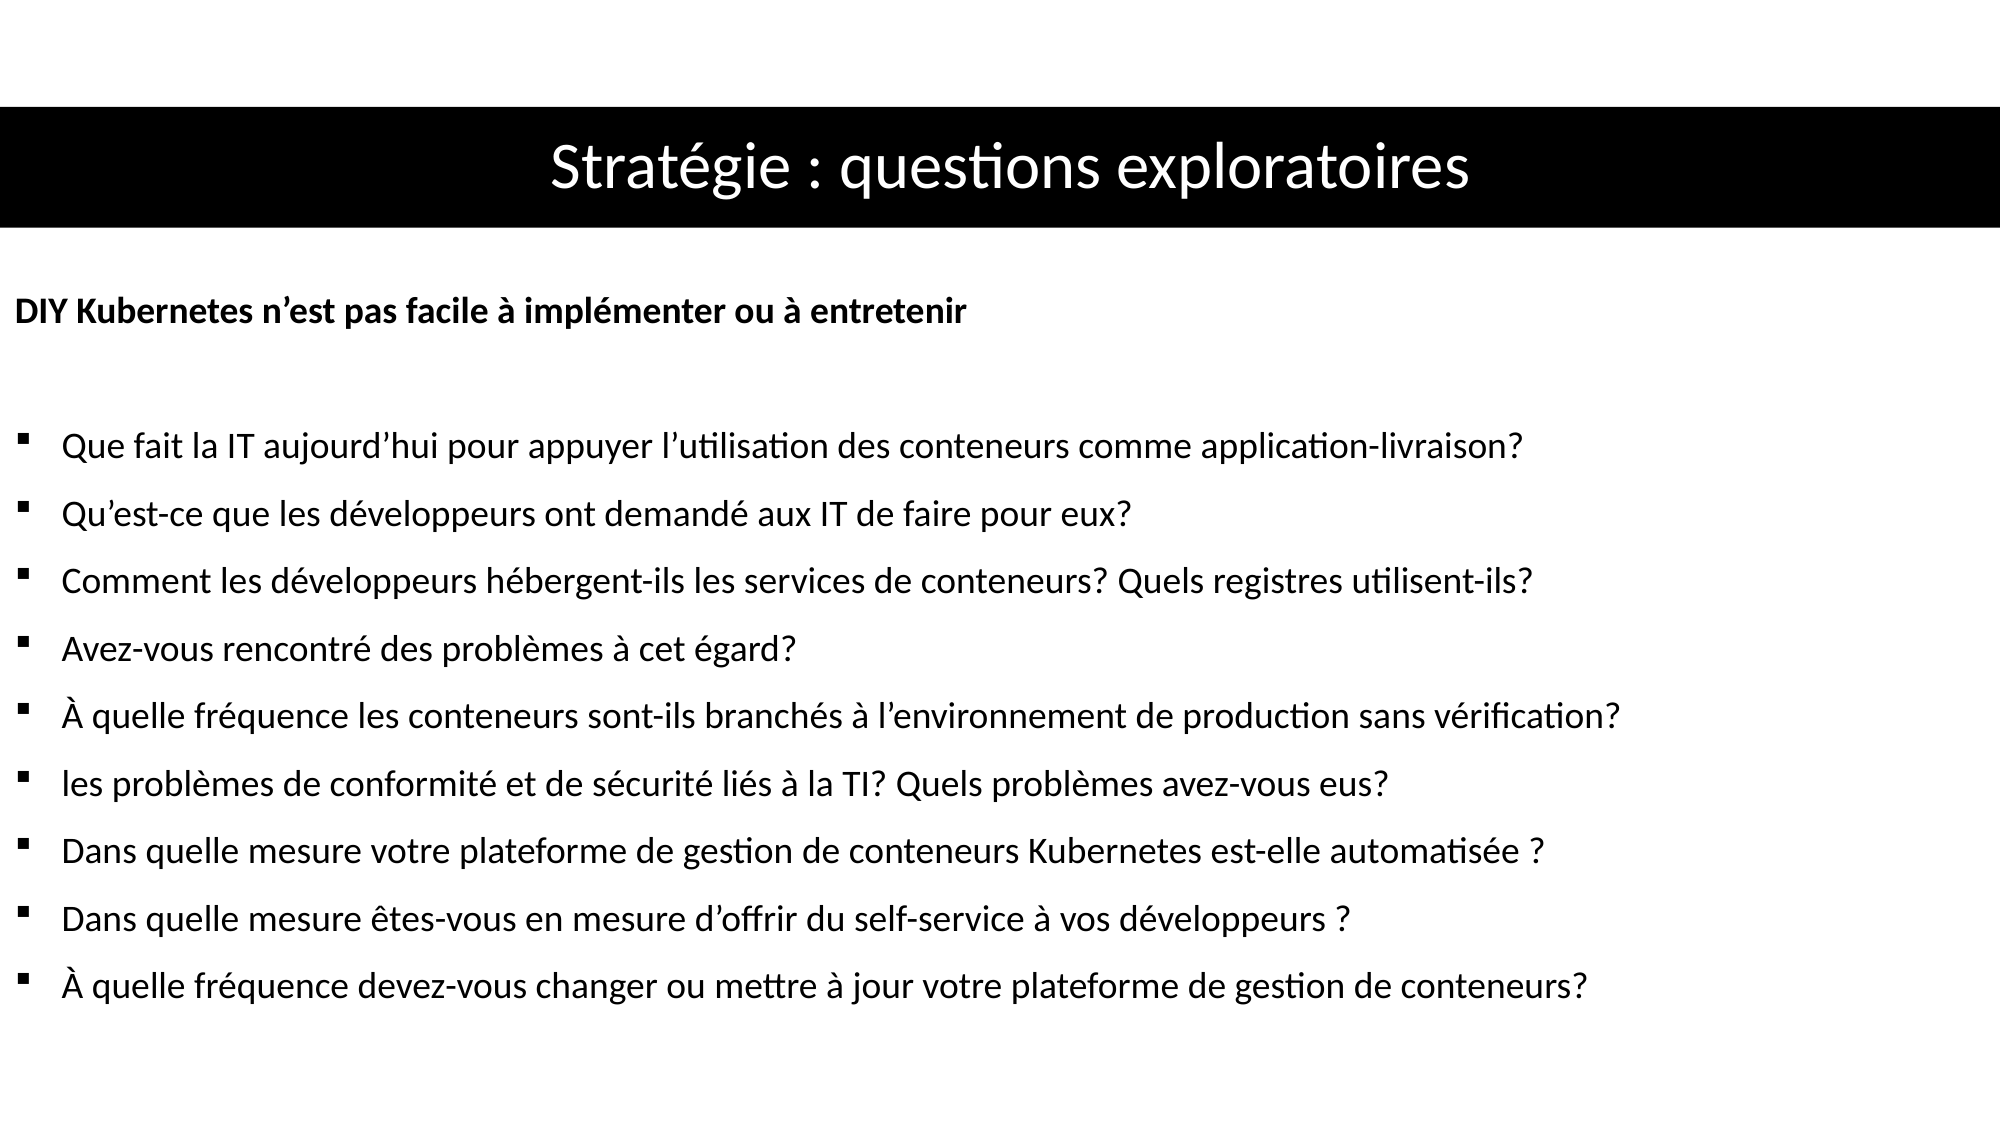

Stratégie : questions exploratoires

DIY Kubernetes n’est pas facile à implémenter ou à entretenir

Que fait la IT aujourd’hui pour appuyer l’utilisation des conteneurs comme application-livraison?
Qu’est-ce que les développeurs ont demandé aux IT de faire pour eux?
Comment les développeurs hébergent-ils les services de conteneurs? Quels registres utilisent-ils?
Avez-vous rencontré des problèmes à cet égard?
À quelle fréquence les conteneurs sont-ils branchés à l’environnement de production sans vérification?
les problèmes de conformité et de sécurité liés à la TI? Quels problèmes avez-vous eus?
Dans quelle mesure votre plateforme de gestion de conteneurs Kubernetes est-elle automatisée ?
Dans quelle mesure êtes-vous en mesure d’offrir du self-service à vos développeurs ?
À quelle fréquence devez-vous changer ou mettre à jour votre plateforme de gestion de conteneurs?